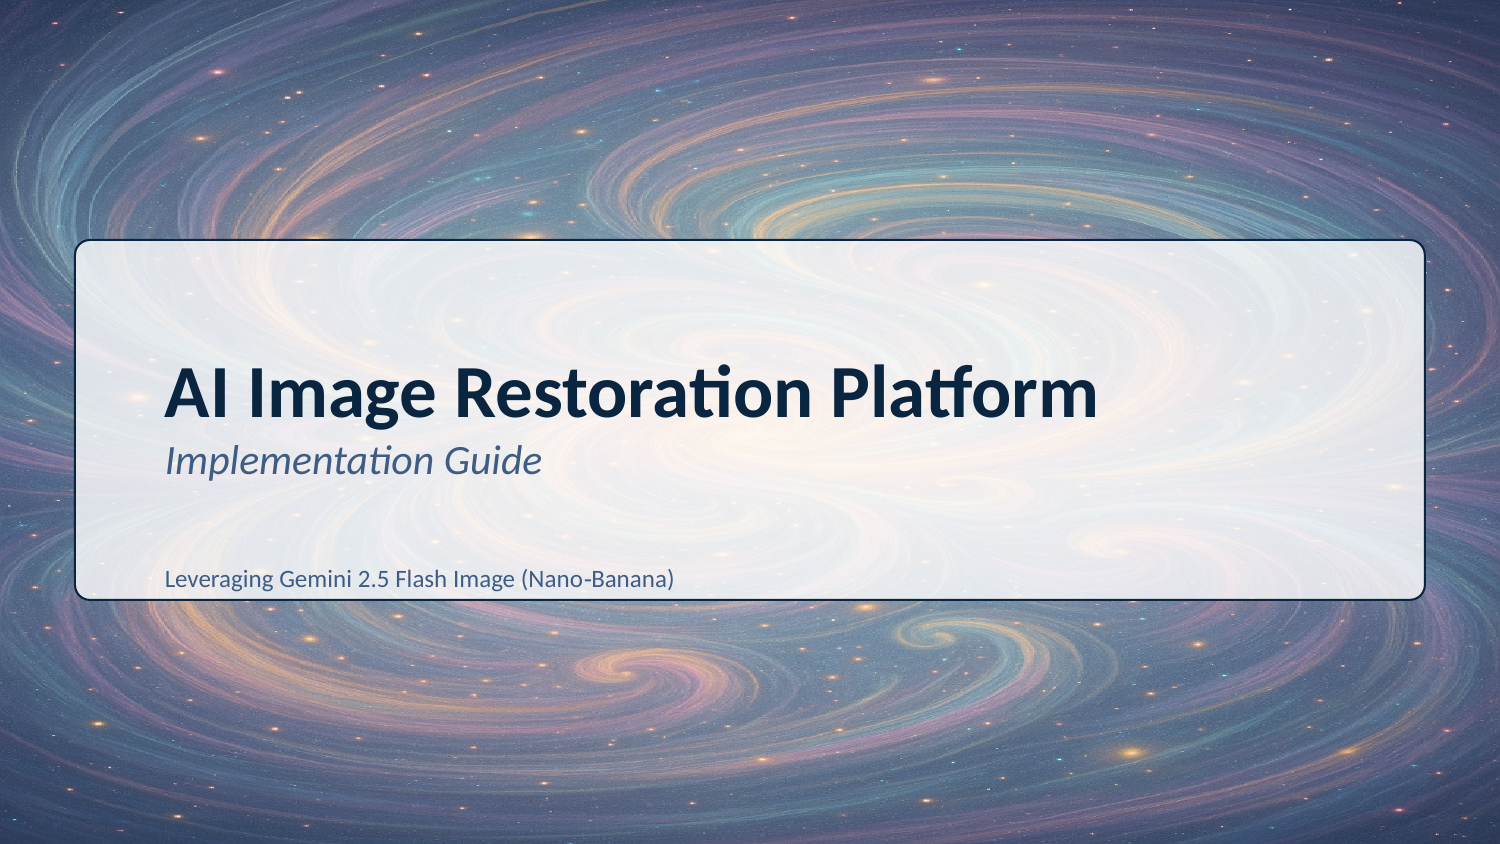

AI Image Restoration Platform
Implementation Guide
Leveraging Gemini 2.5 Flash Image (Nano‑Banana)